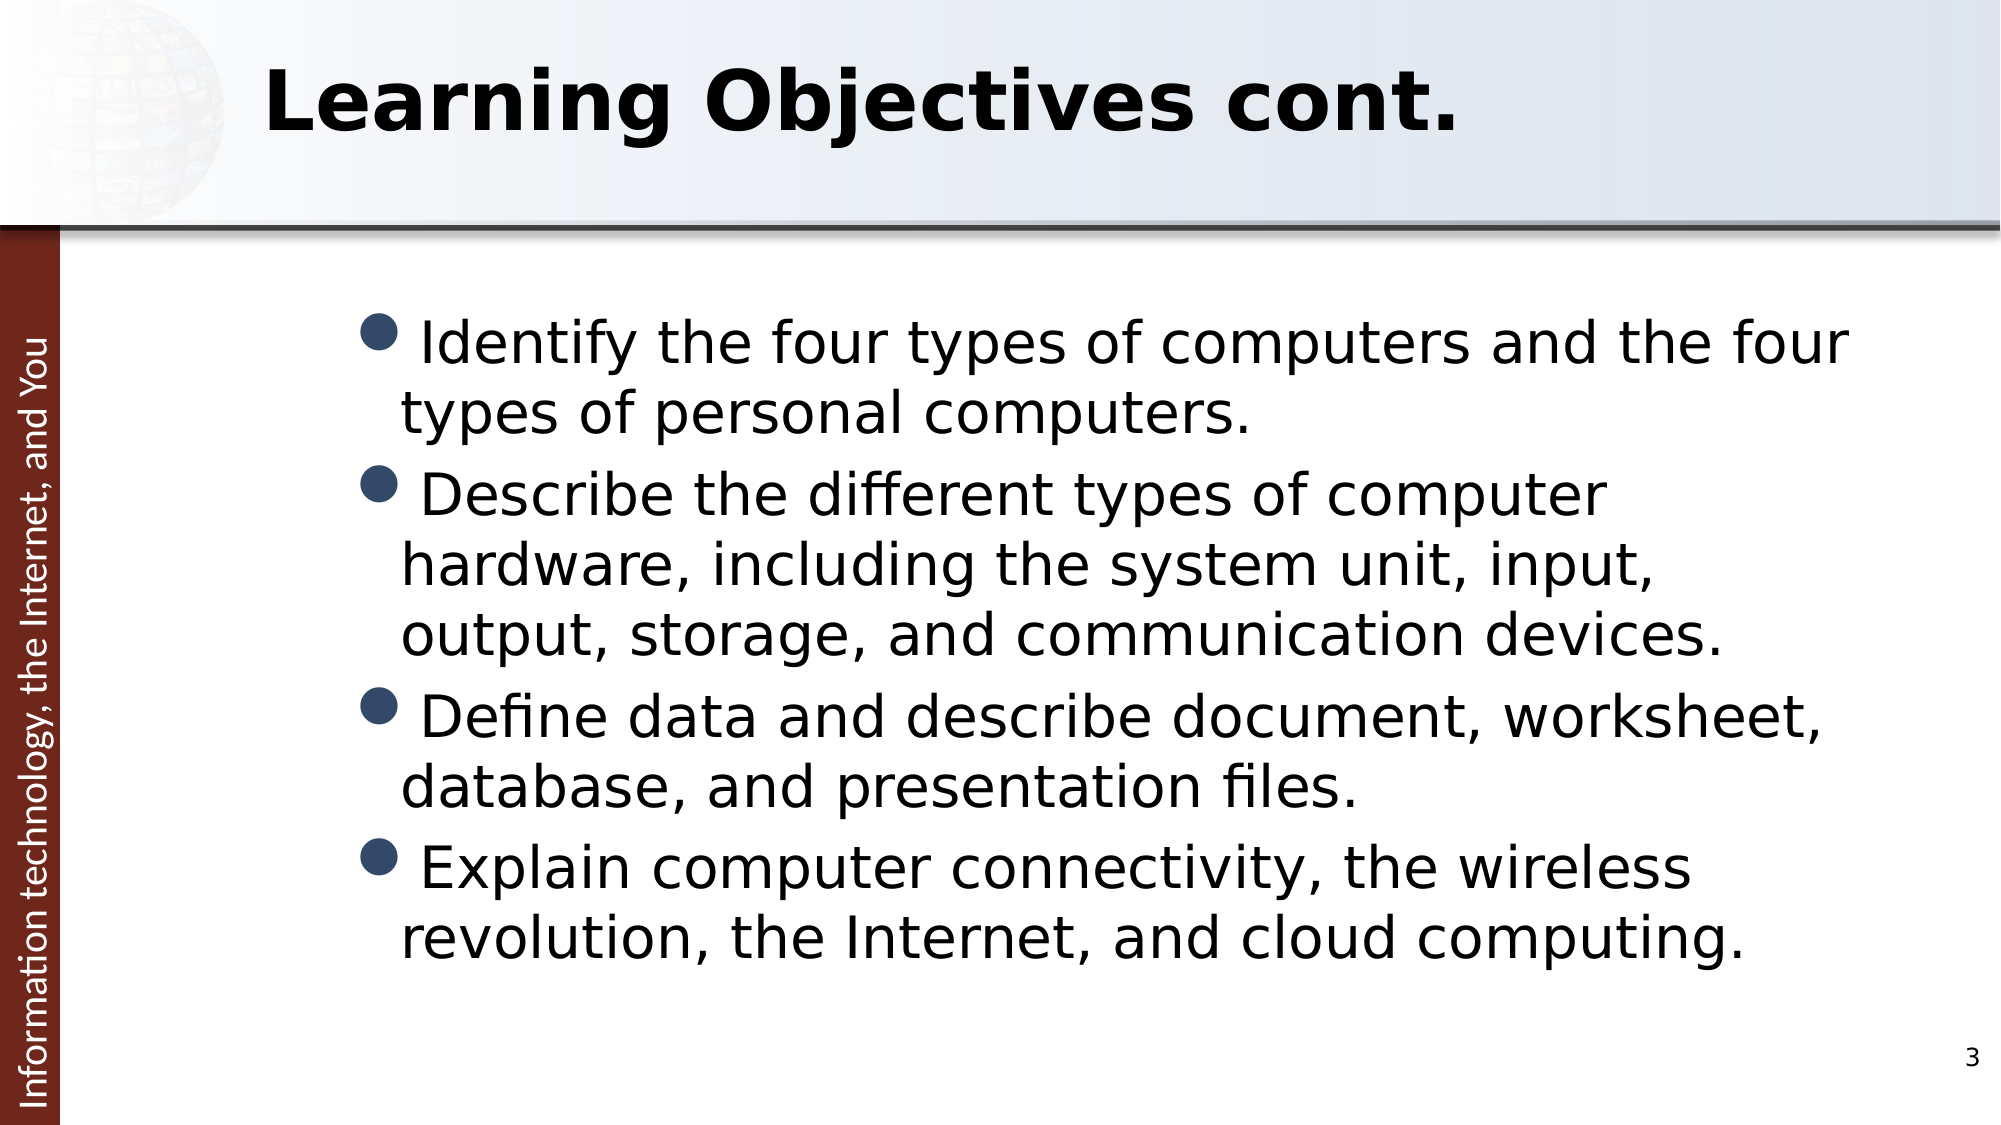

# Learning Objectives cont.
Identify the four types of computers and the four types of personal computers.
Describe the different types of computer hardware, including the system unit, input, output, storage, and communication devices.
Define data and describe document, worksheet, database, and presentation files.
Explain computer connectivity, the wireless revolution, the Internet, and cloud computing.

3